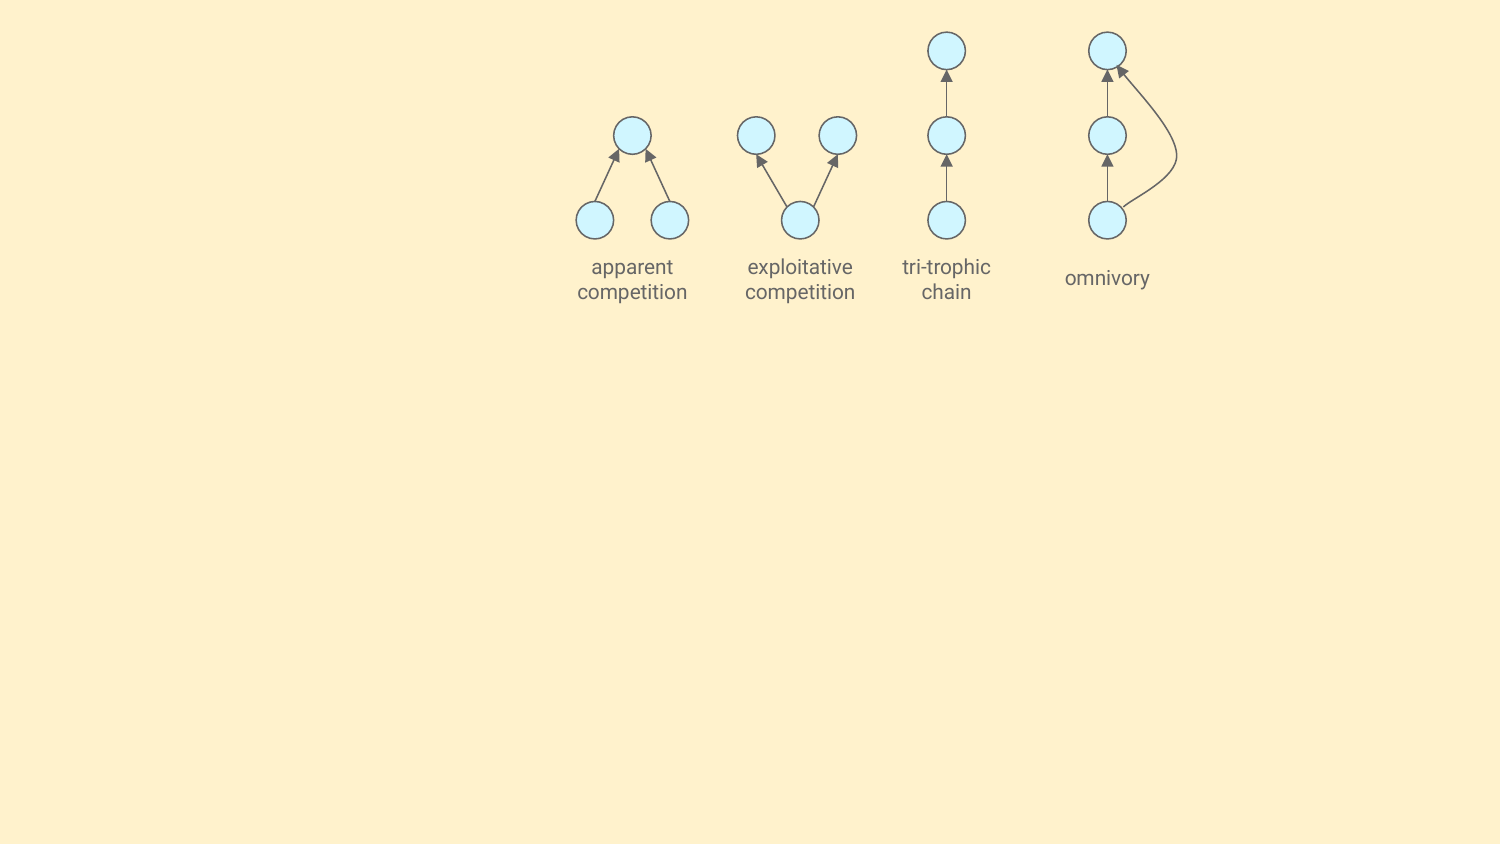

apparent
competition
exploitative
competition
tri-trophic
chain
omnivory